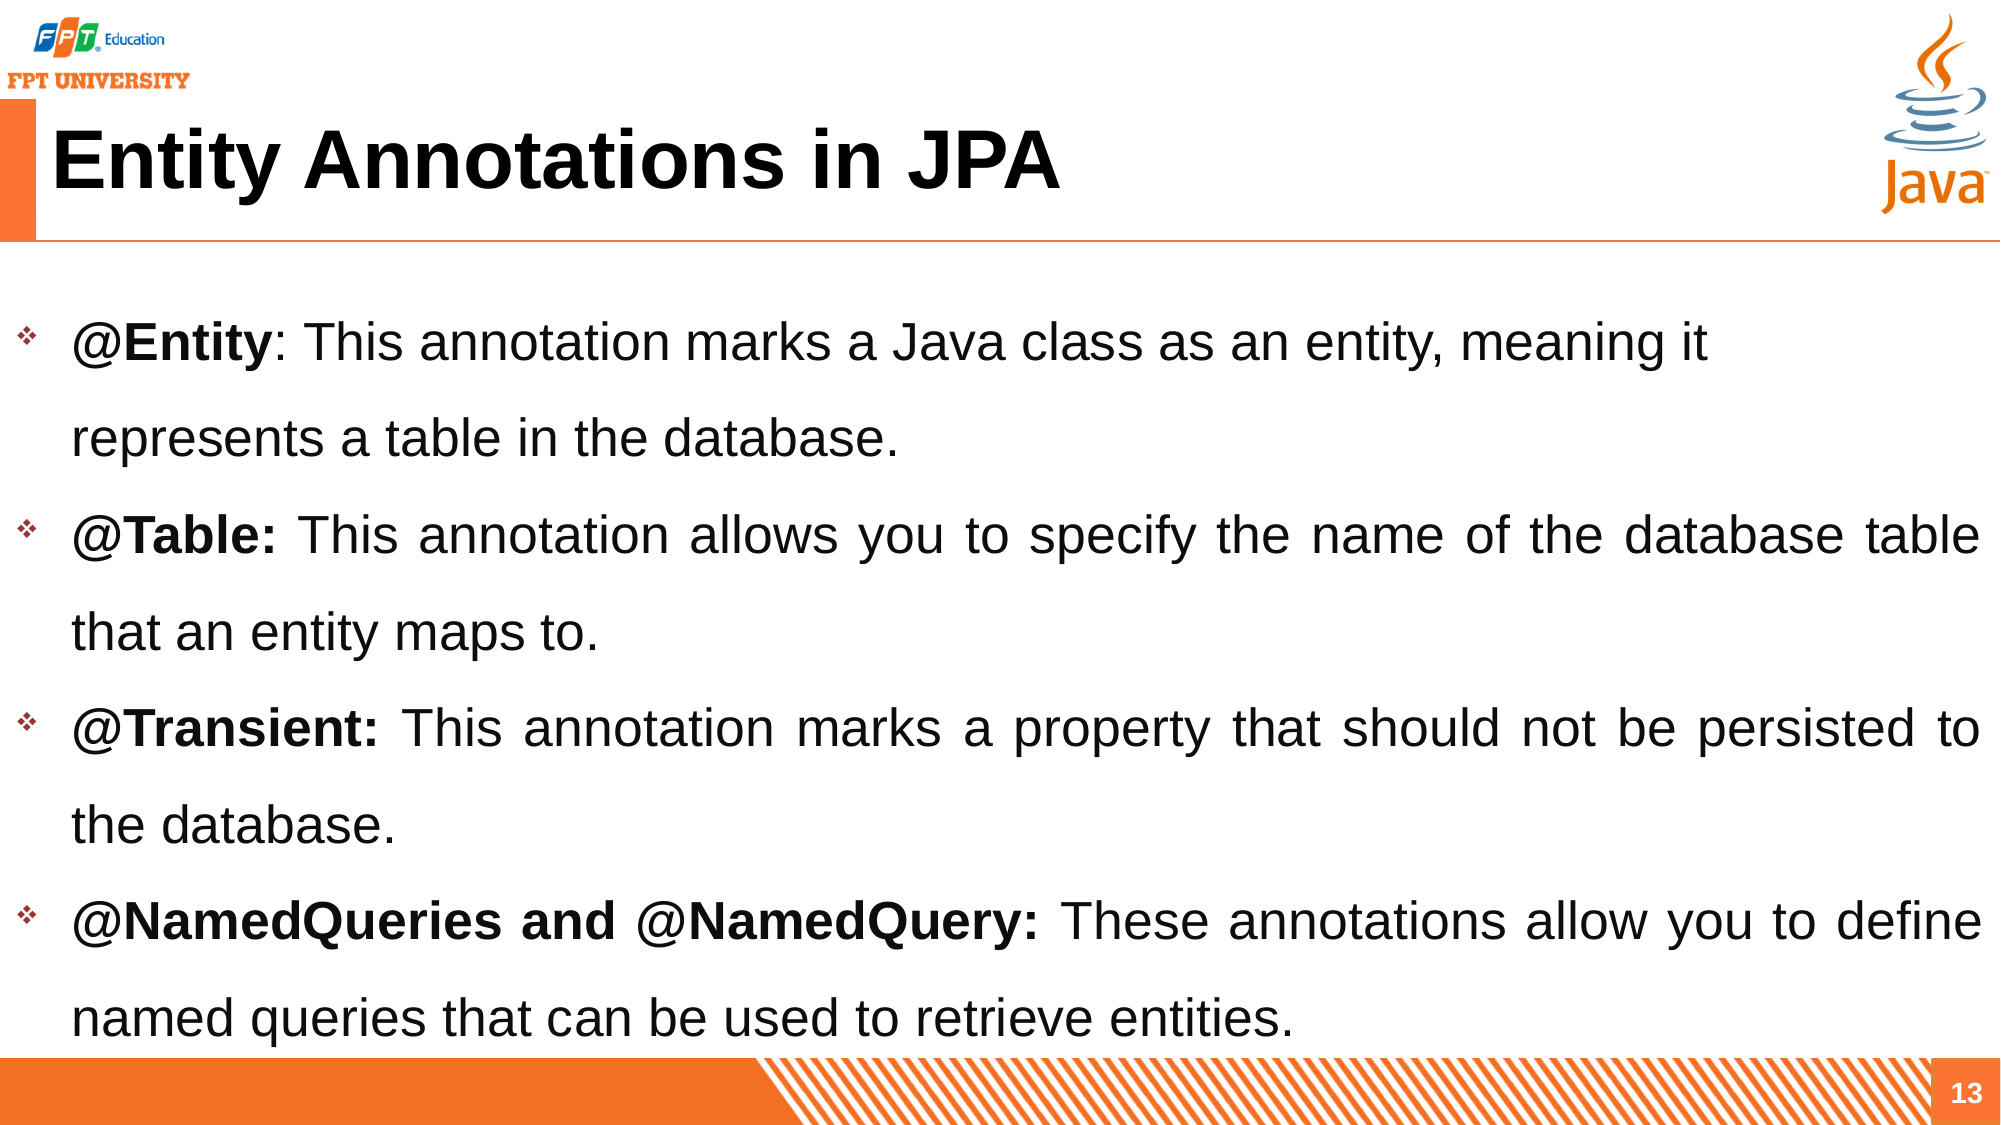

# Entity Annotations in JPA
@Entity: This annotation marks a Java class as an entity, meaning it 
represents a table in the database.
@Table: This annotation allows you to specify the name of the database table that an entity maps to.
@Transient: This annotation marks a property that should not be persisted to the database.
@NamedQueries and @NamedQuery: These annotations allow you to define named queries that can be used to retrieve entities.
13